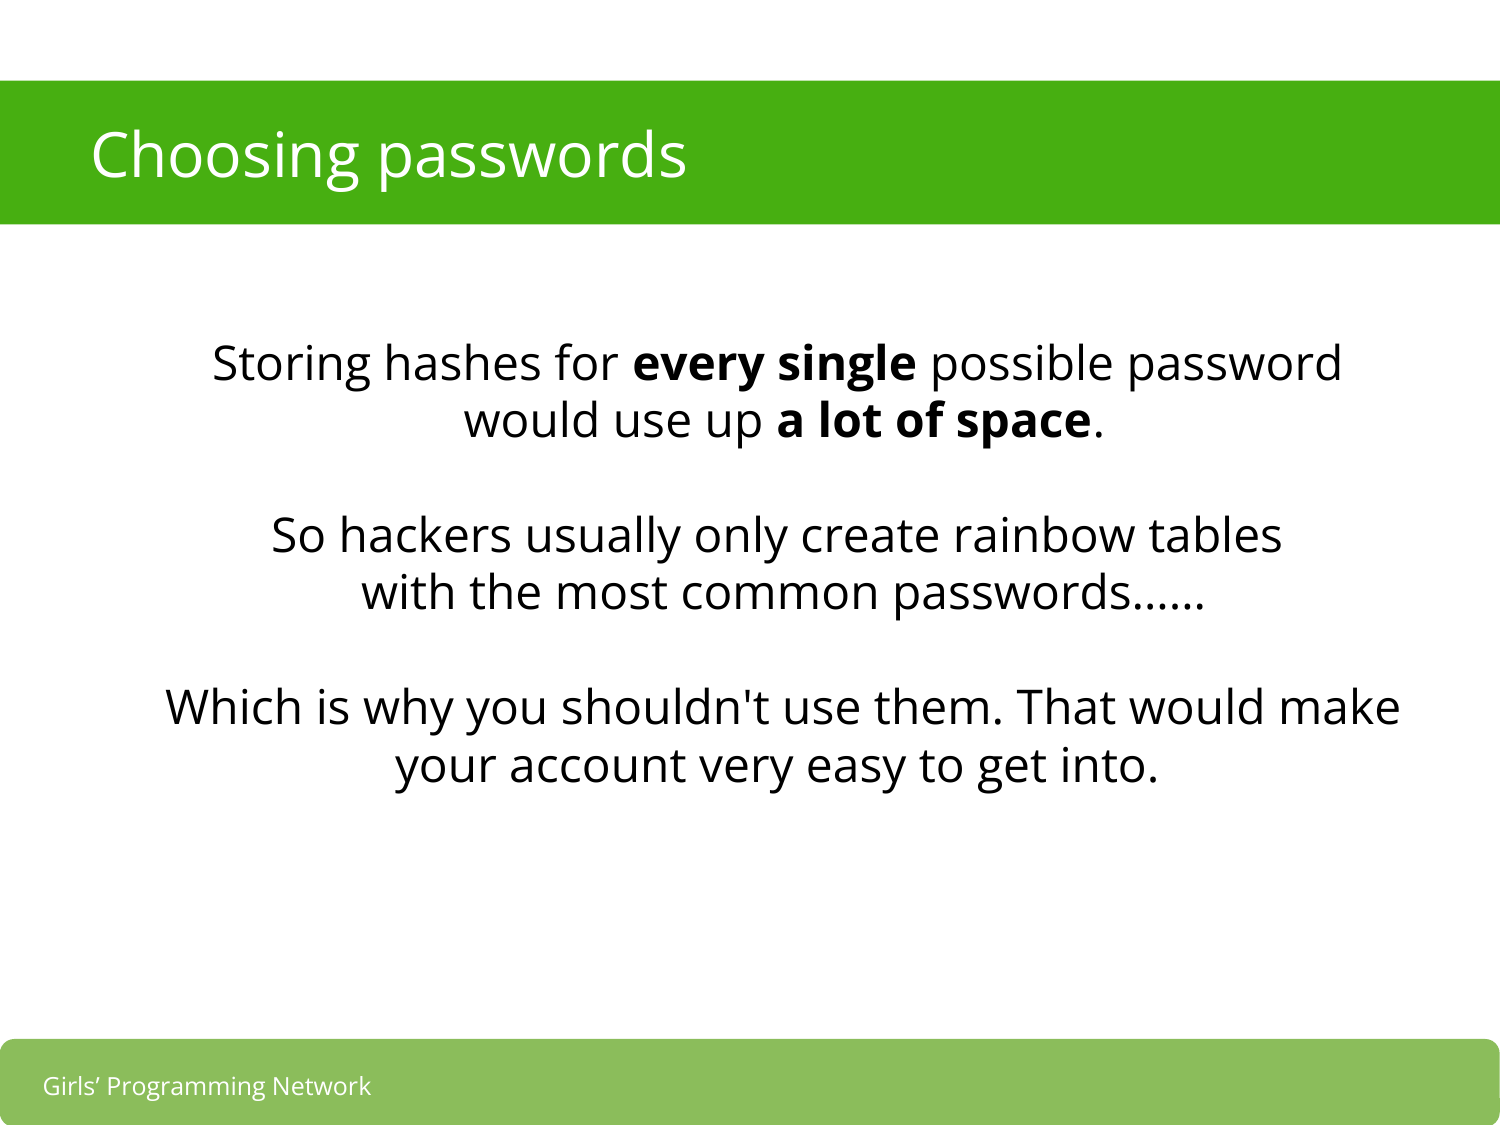

# Choosing passwords

Storing hashes for every single possible password
would use up a lot of space.

So hackers usually only create rainbow tables
with the most common passwords……

Which is why you shouldn't use them. That would make your account very easy to get into.